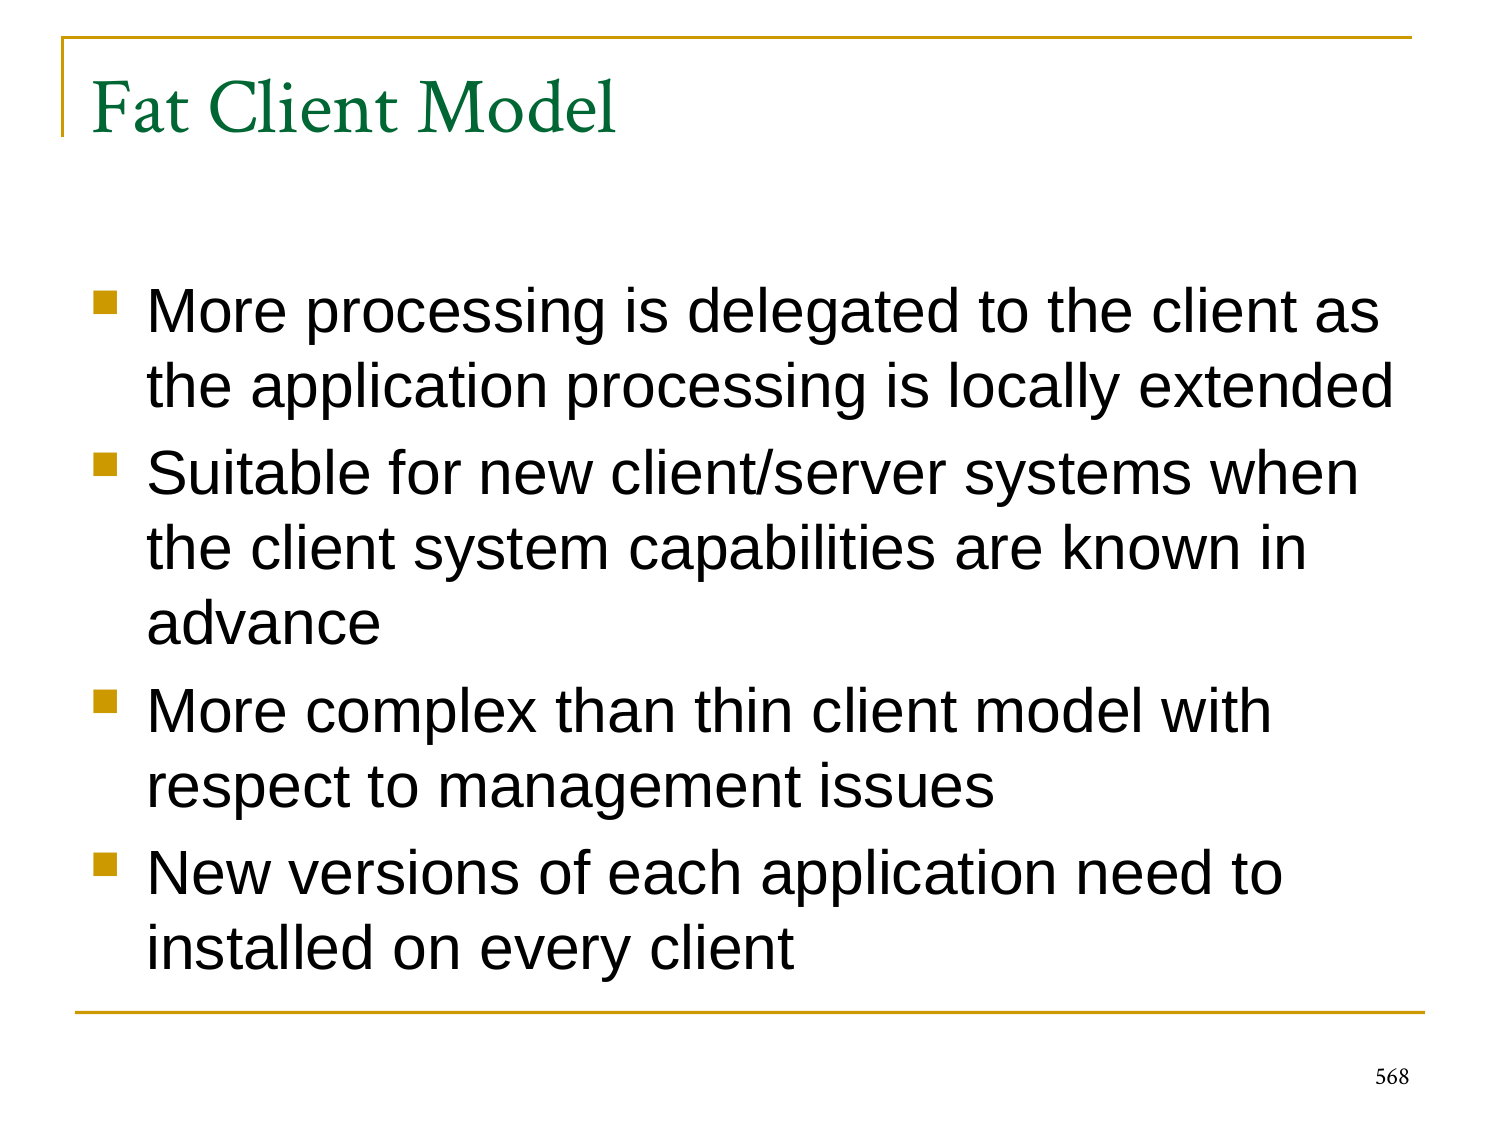

# Fat Client Model
More processing is delegated to the client as the application processing is locally extended
Suitable for new client/server systems when the client system capabilities are known in advance
More complex than thin client model with respect to management issues
New versions of each application need to installed on every client
568